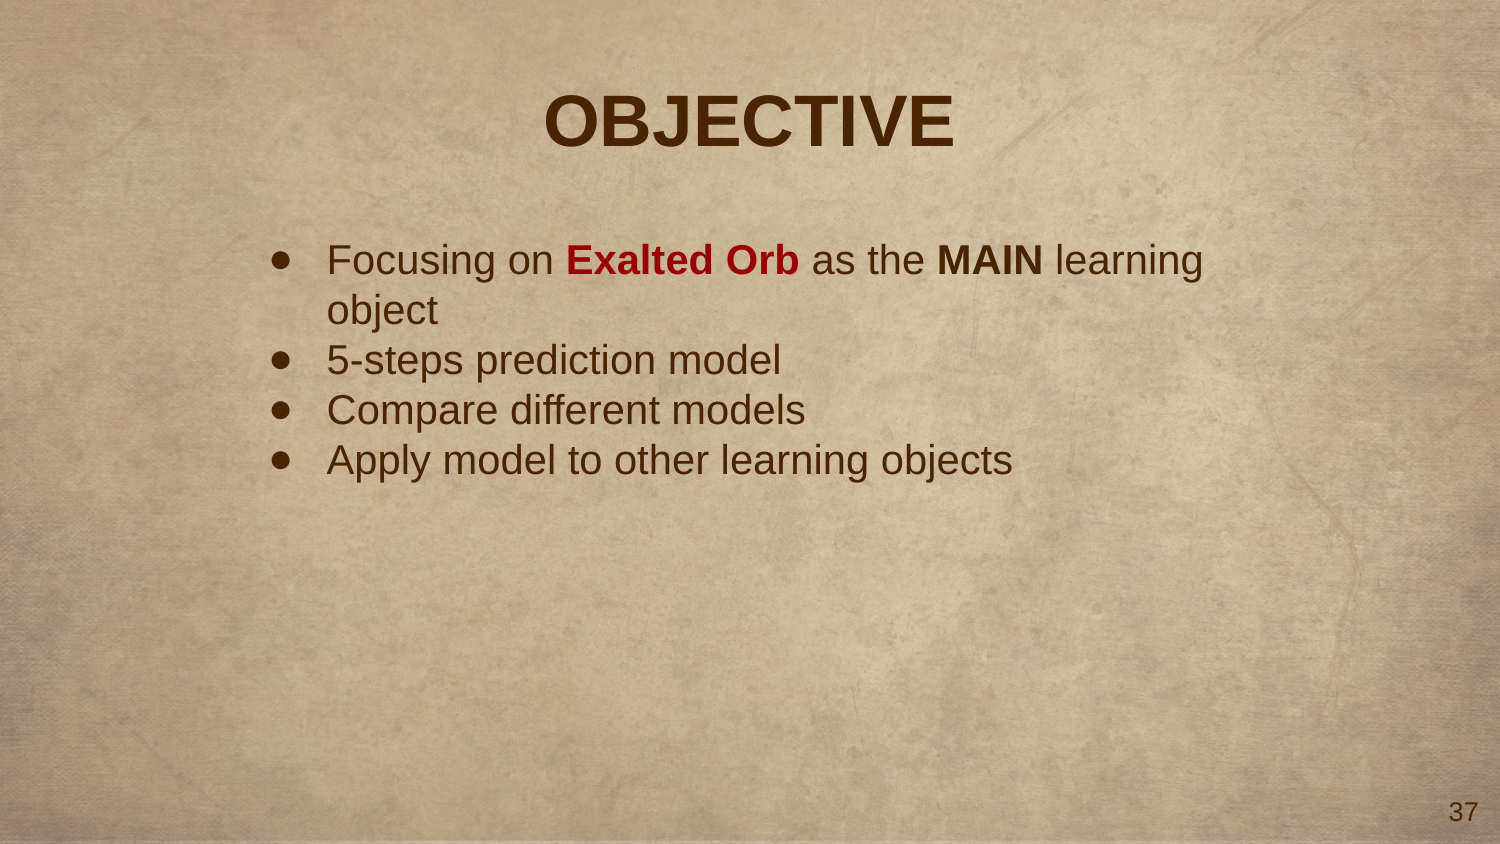

# OBJECTIVE
Focusing on Exalted Orb as the MAIN learning object
5-steps prediction model
Compare different models
Apply model to other learning objects
37